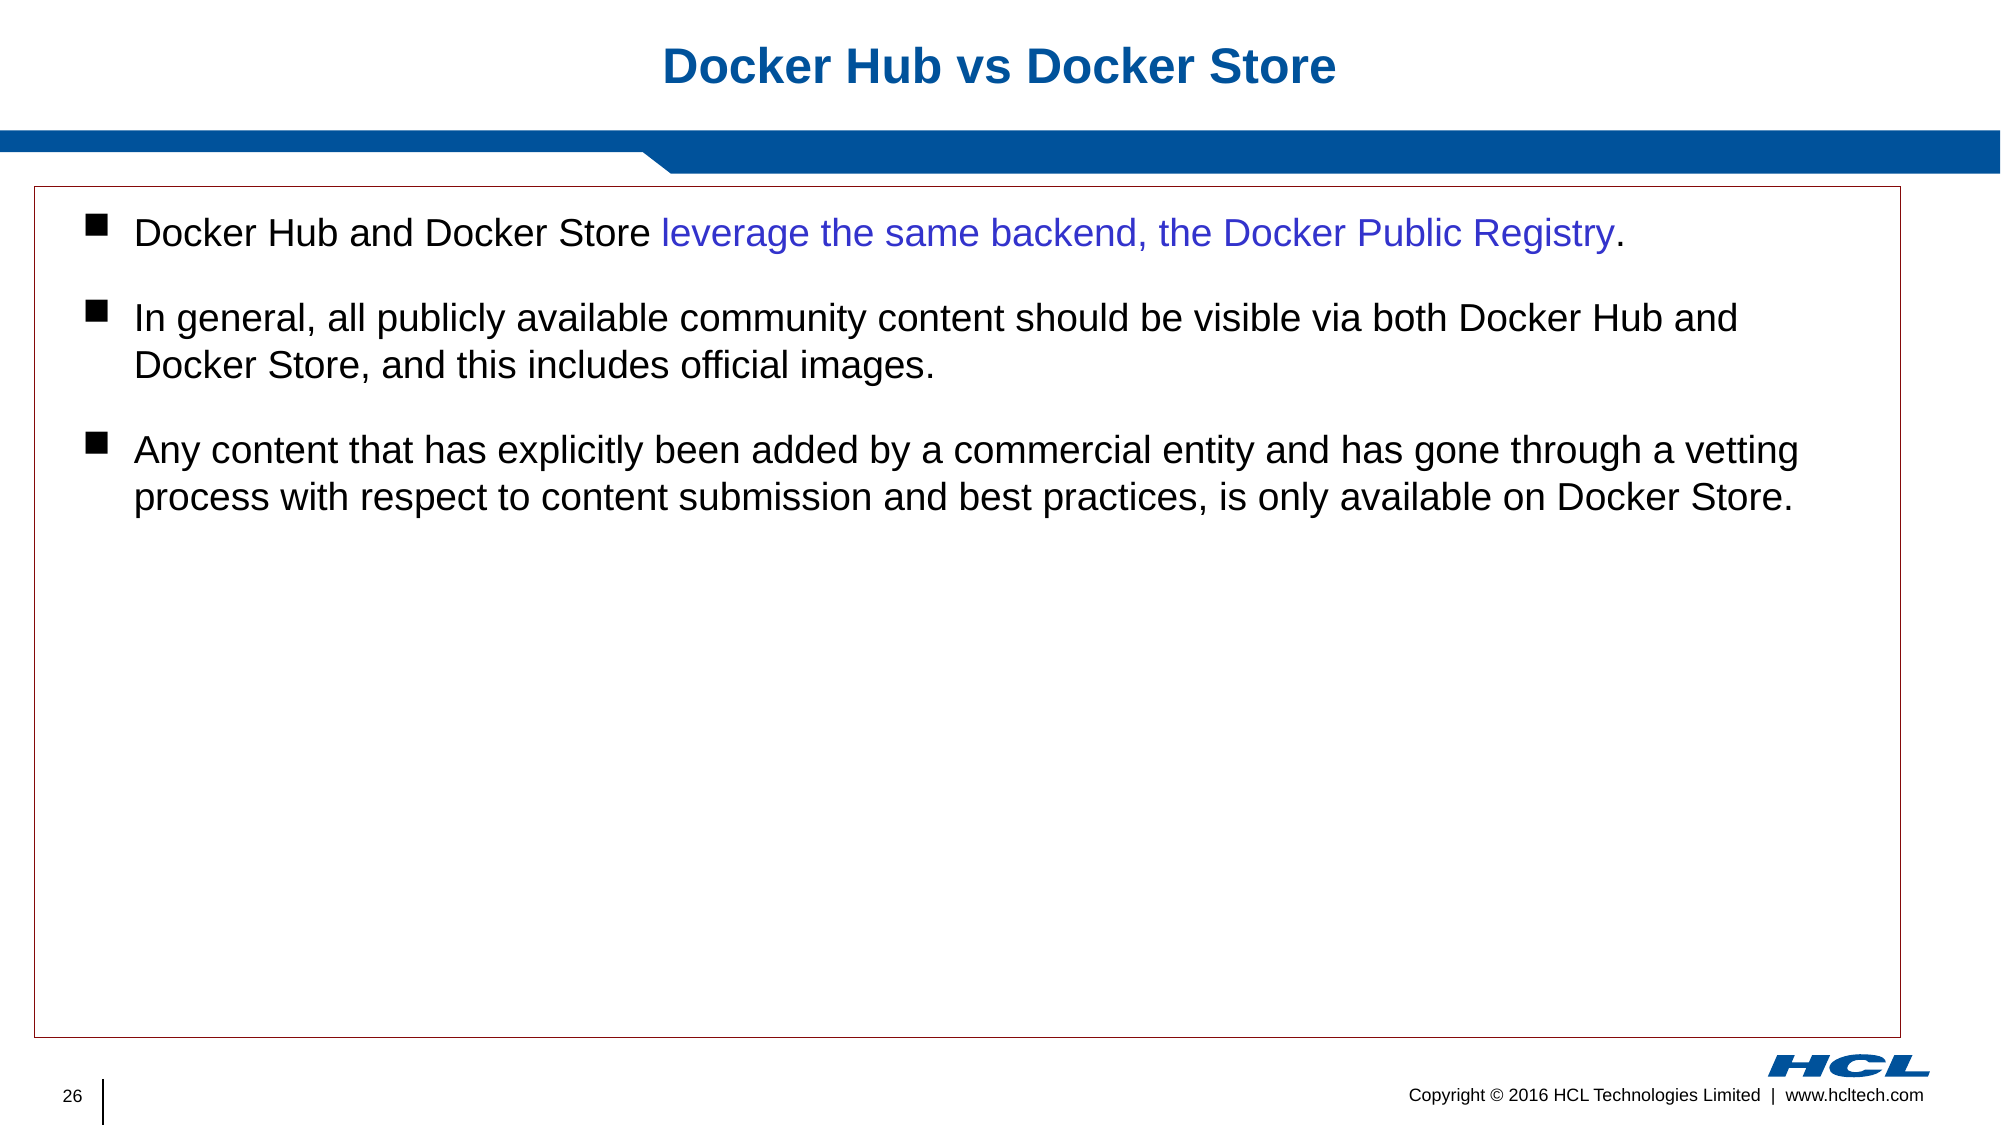

# Docker Hub vs Docker Store

Docker Hub and Docker Store leverage the same backend, the Docker Public Registry.
In general, all publicly available community content should be visible via both Docker Hub and Docker Store, and this includes official images.
Any content that has explicitly been added by a commercial entity and has gone through a vetting process with respect to content submission and best practices, is only available on Docker Store.